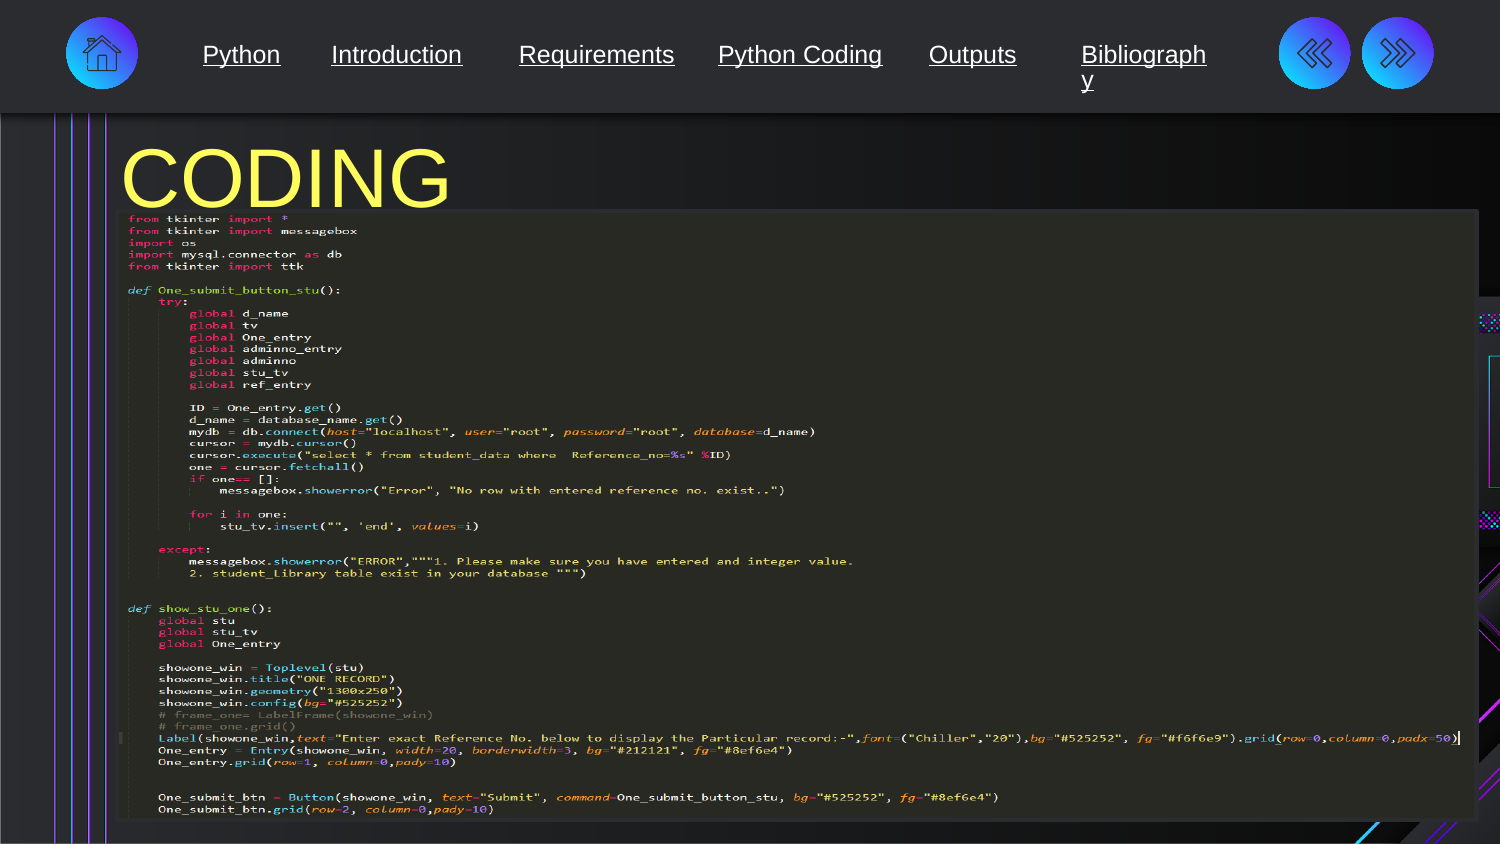

Python
Introduction
Requirements
Python Coding
Outputs
Bibliography
Project Schedule
Project Timeline
Status Report
Upcoming Report

CODING